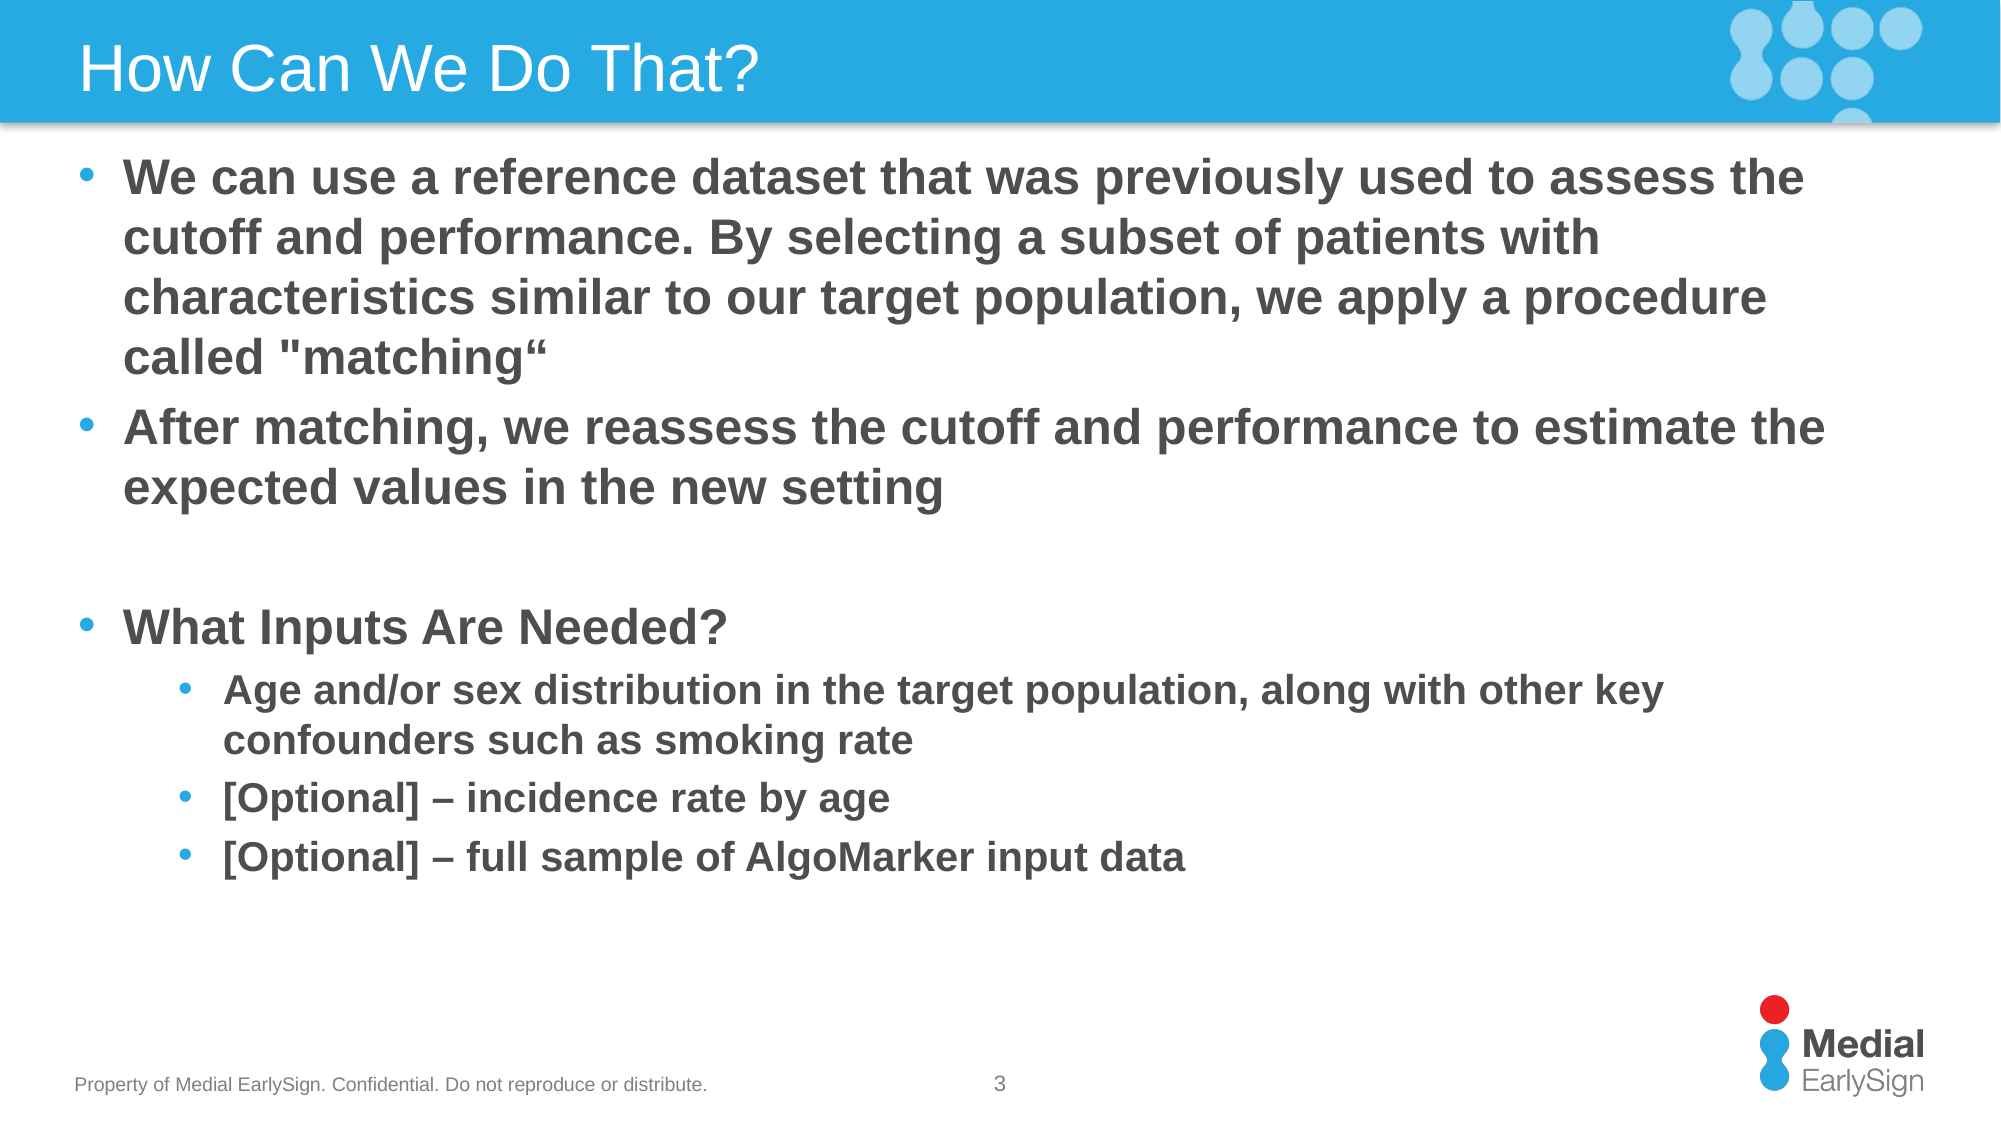

# How Can We Do That?
We can use a reference dataset that was previously used to assess the cutoff and performance. By selecting a subset of patients with characteristics similar to our target population, we apply a procedure called "matching“
After matching, we reassess the cutoff and performance to estimate the expected values in the new setting

What Inputs Are Needed?
Age and/or sex distribution in the target population, along with other key confounders such as smoking rate
[Optional] – incidence rate by age
[Optional] – full sample of AlgoMarker input data